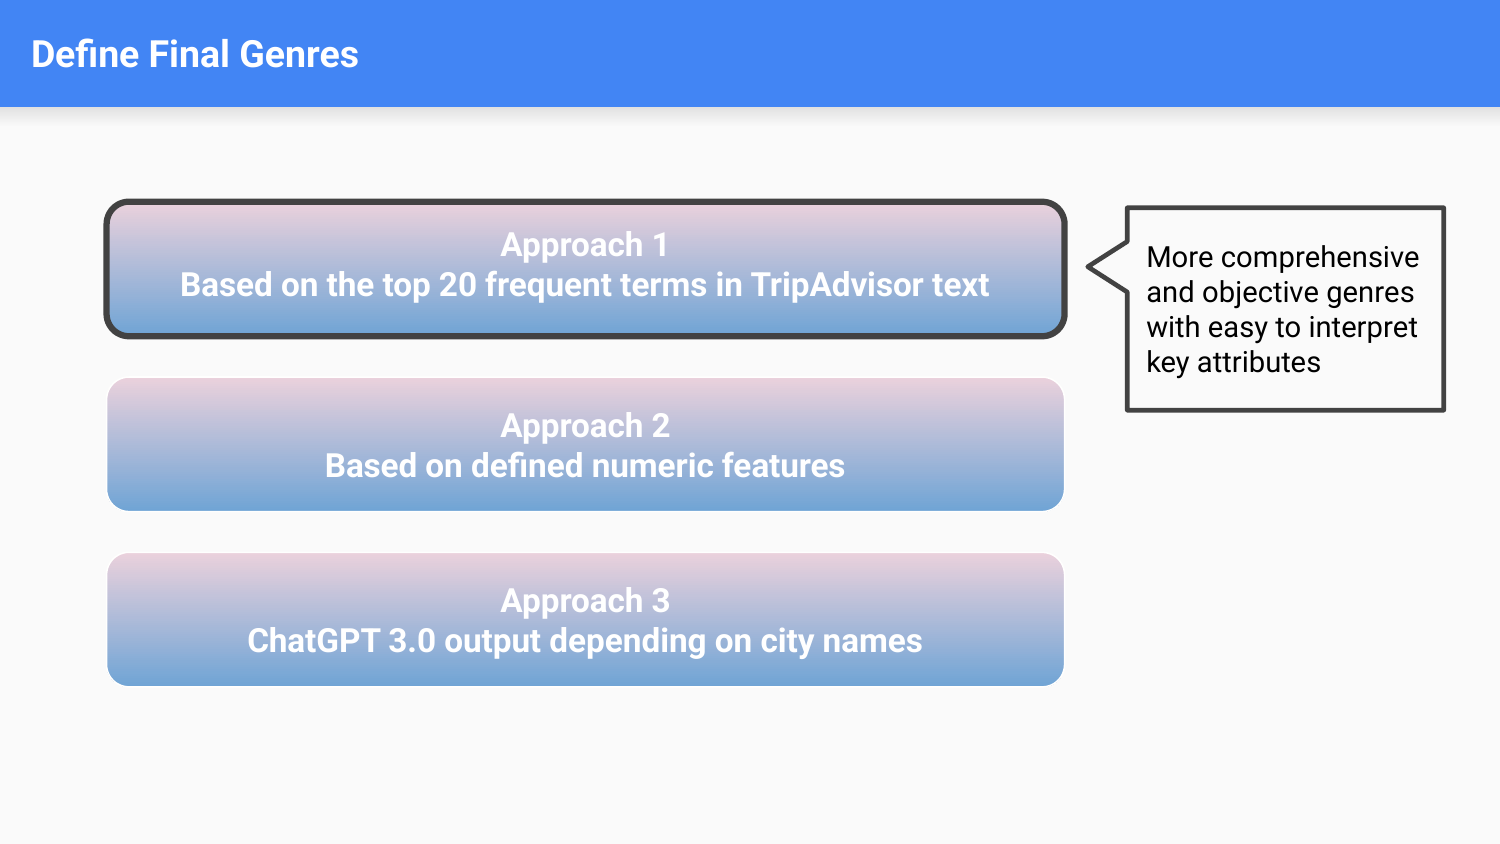

# Define Final Genres

Approach 1
Based on the top 20 frequent terms in TripAdvisor text
More comprehensive and objective genres with easy to interpret key attributes

Approach 2
Based on defined numeric features

Approach 3
ChatGPT 3.0 output depending on city names